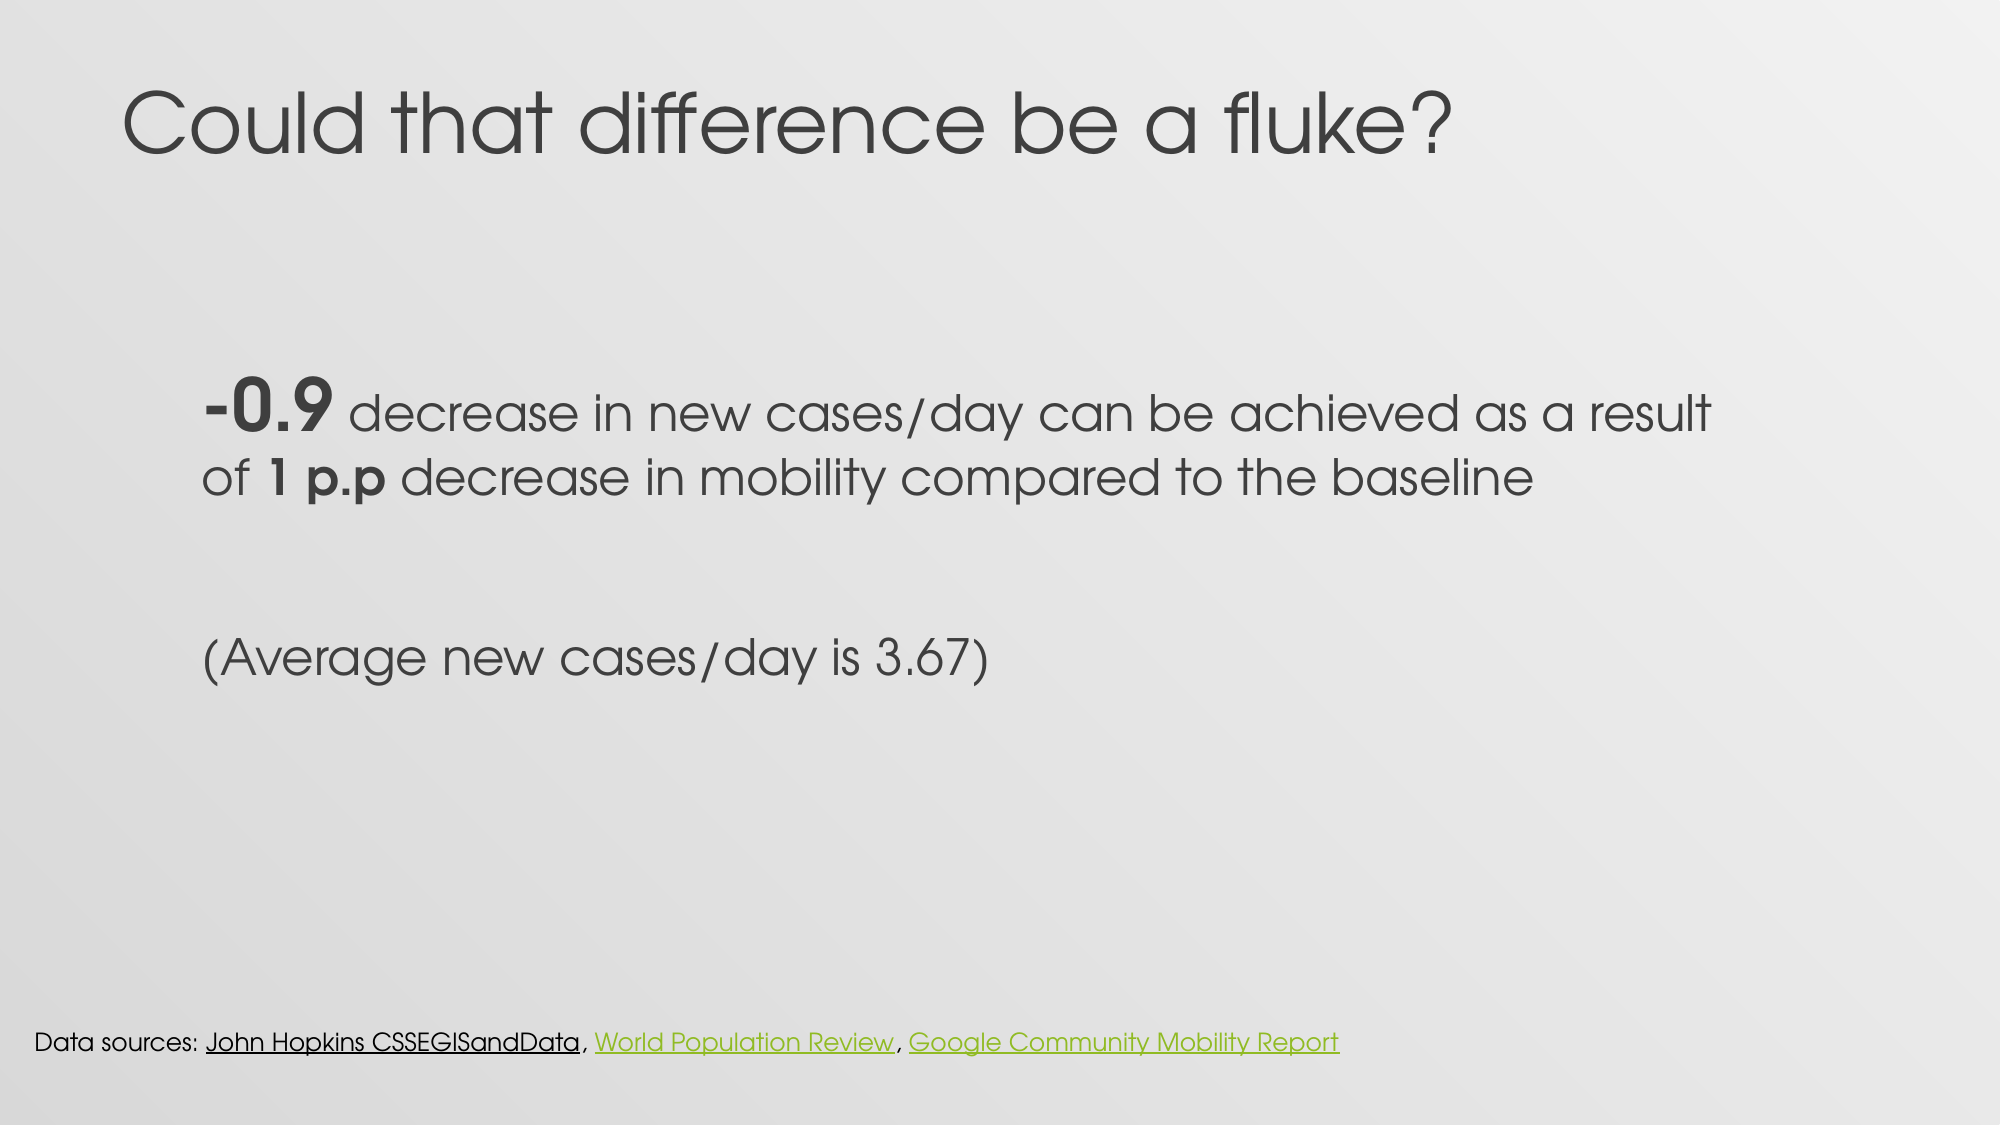

# Could that difference be a fluke?
-0.9 decrease in new cases/day can be achieved as a result of 1 p.p decrease in mobility compared to the baseline

(Average new cases/day is 3.67)

Data sources: John Hopkins CSSEGISandData, World Population Review, Google Community Mobility Report